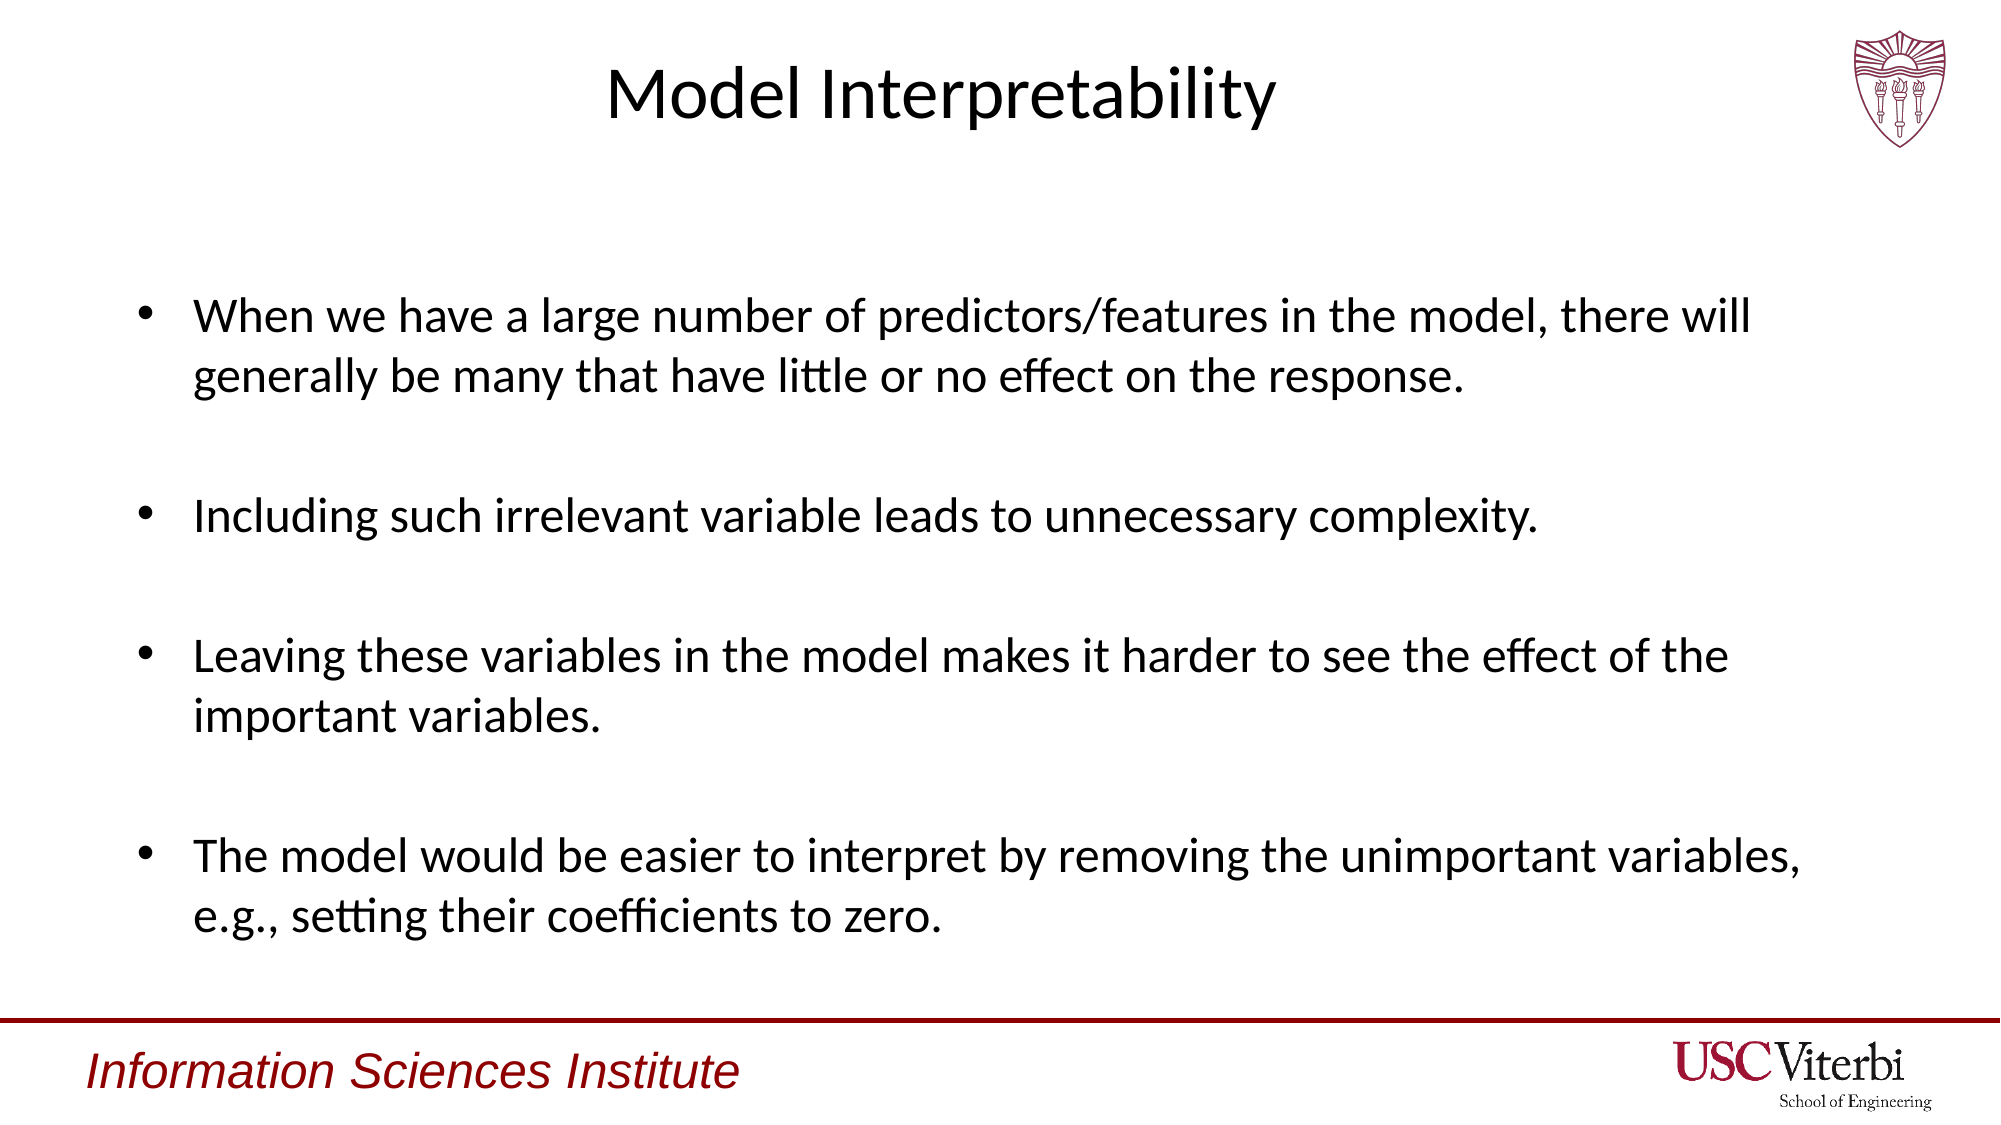

# Model Interpretability
When we have a large number of predictors/features in the model, there will generally be many that have little or no effect on the response.

Including such irrelevant variable leads to unnecessary complexity.

Leaving these variables in the model makes it harder to see the effect of the important variables.

The model would be easier to interpret by removing the unimportant variables, e.g., setting their coefficients to zero.